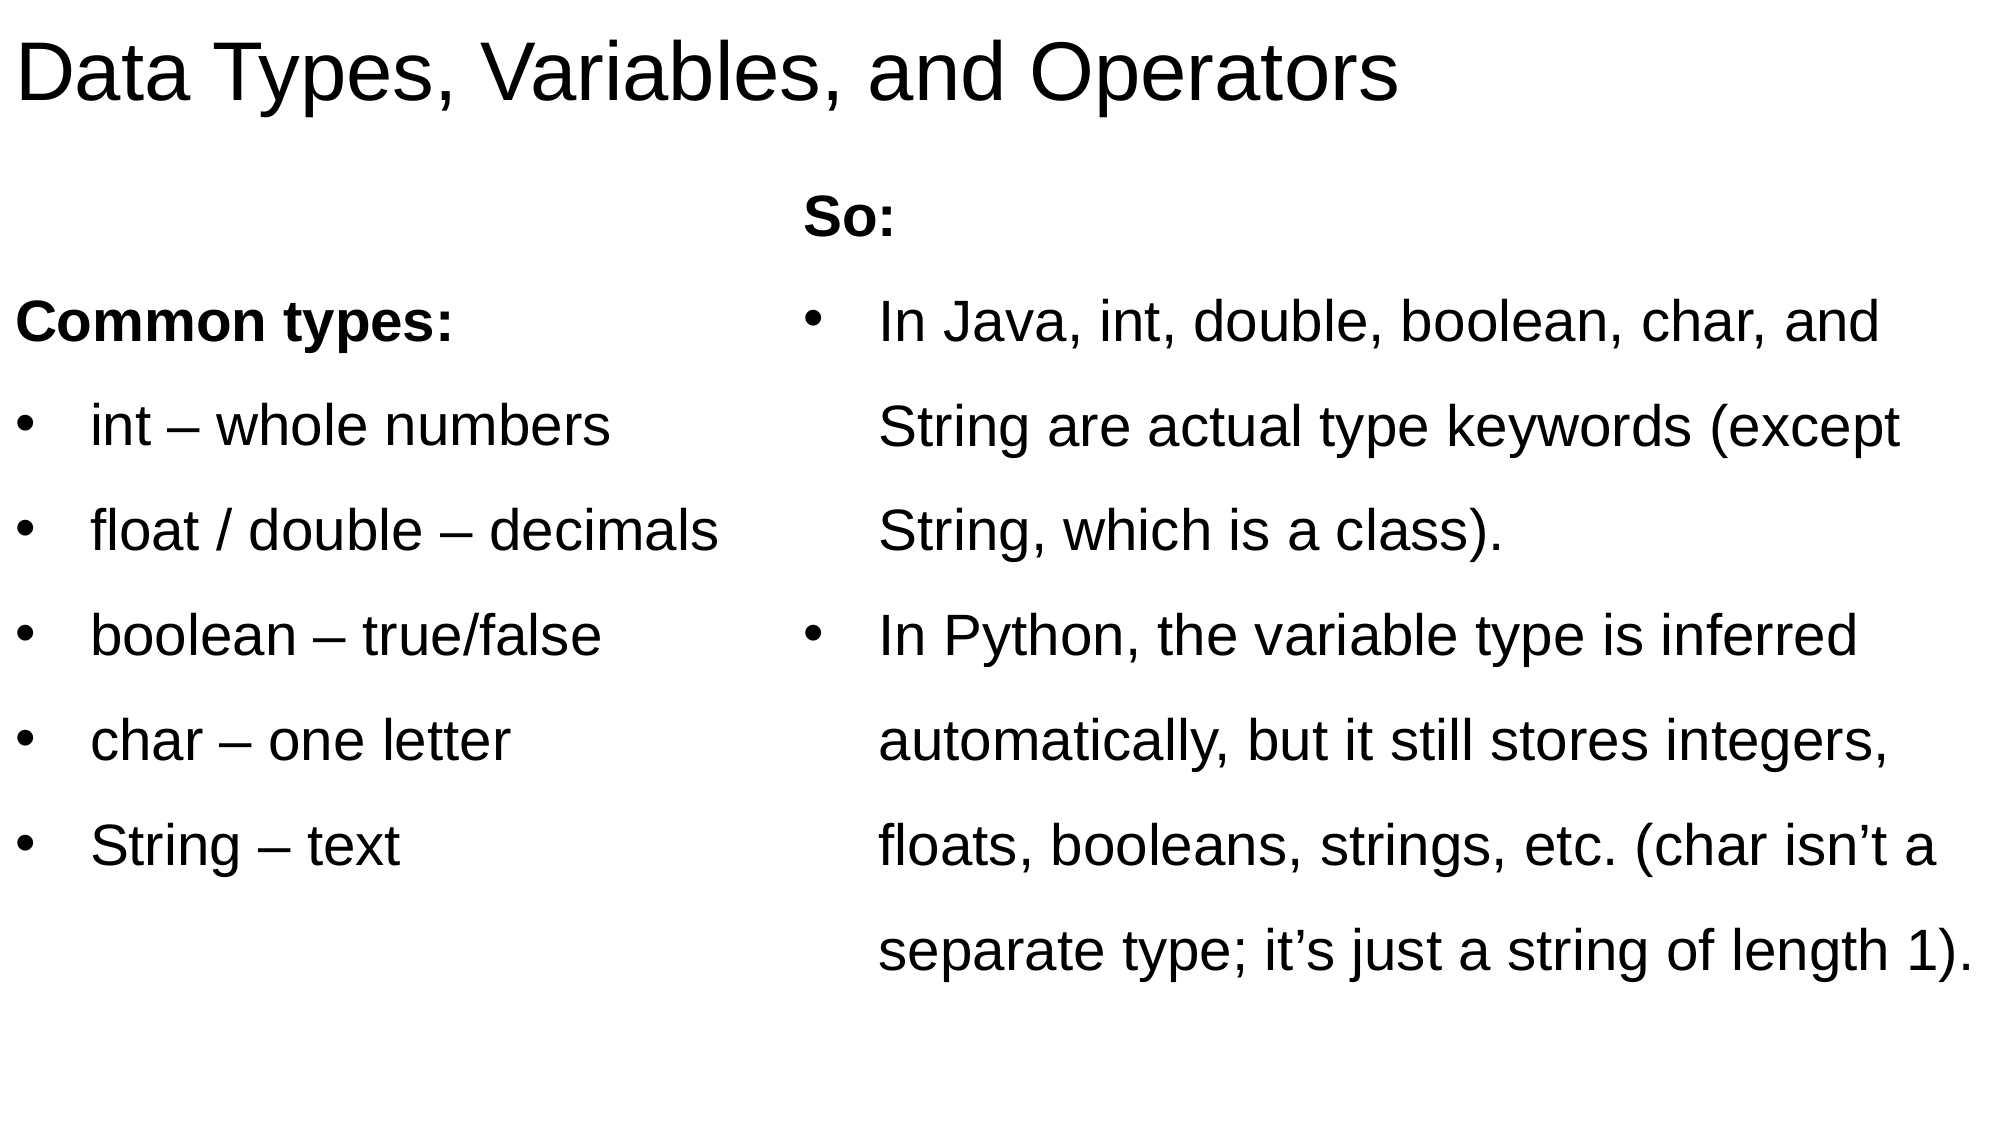

# Data Types, Variables, and Operators
So:
In Java, int, double, boolean, char, and String are actual type keywords (except String, which is a class).
In Python, the variable type is inferred automatically, but it still stores integers, floats, booleans, strings, etc. (char isn’t a separate type; it’s just a string of length 1).
Common types:
int – whole numbers
float / double – decimals
boolean – true/false
char – one letter
String – text